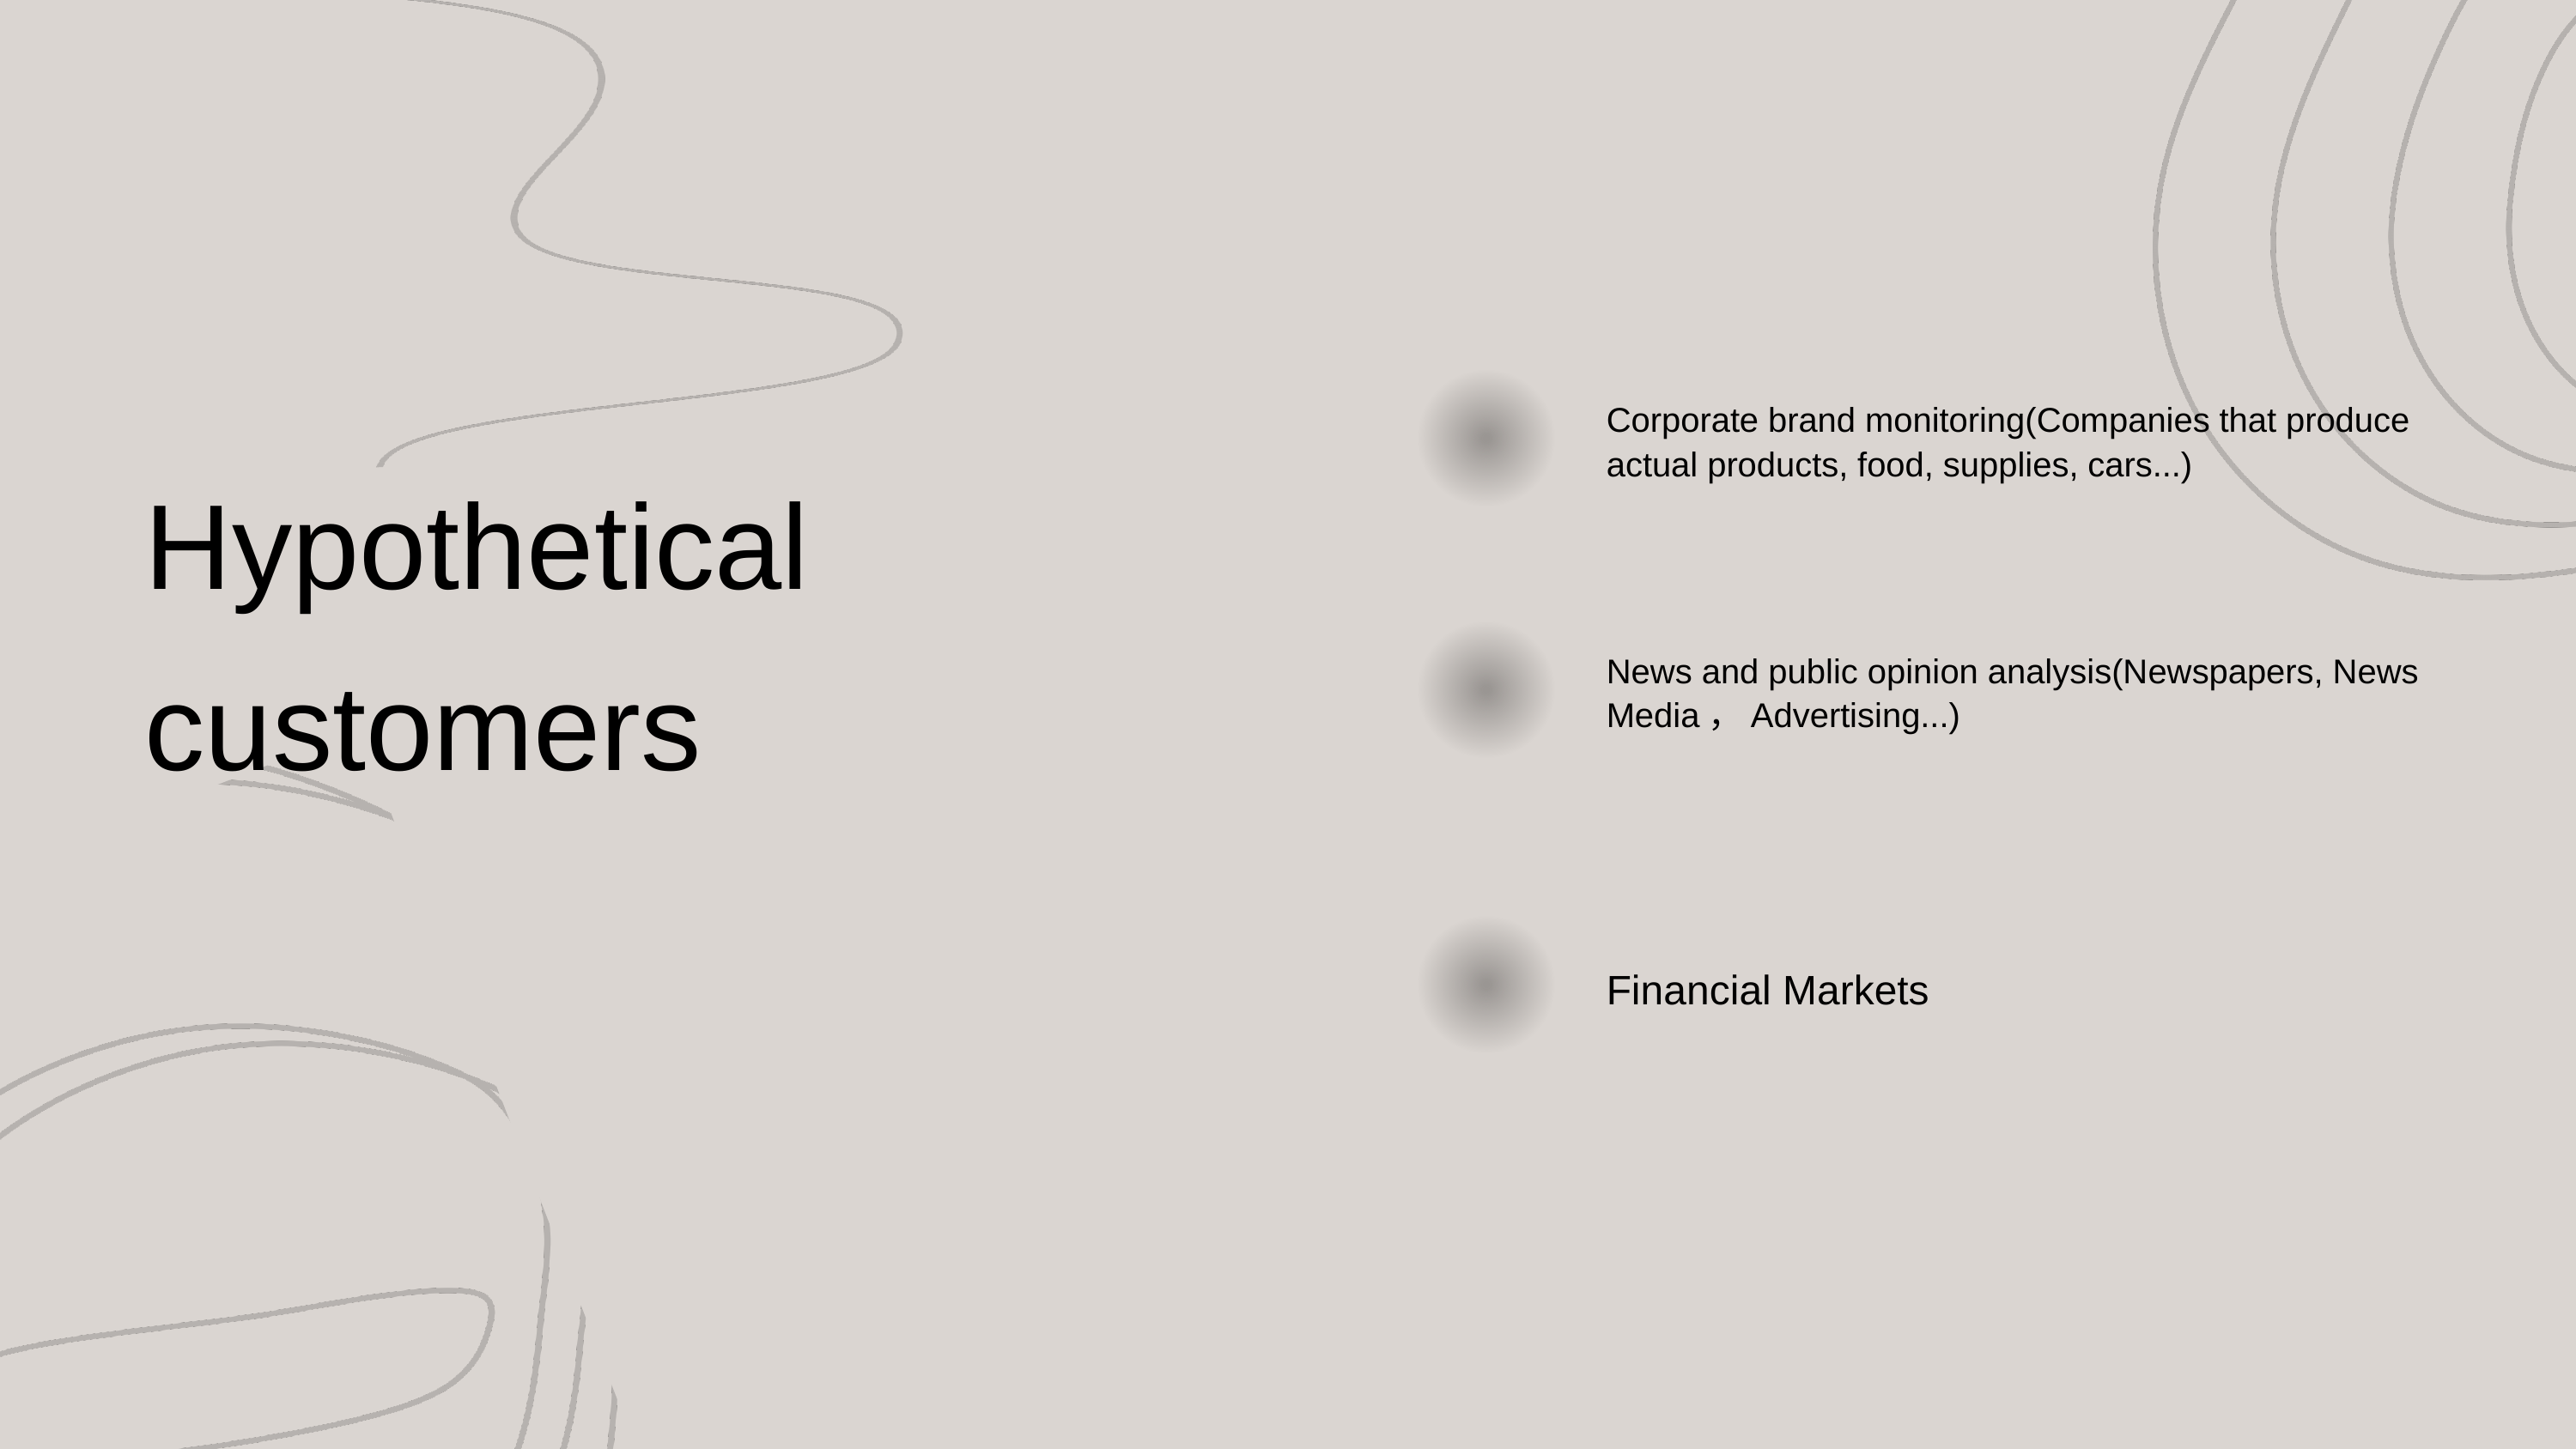

Corporate brand monitoring(Companies that produce actual products, food, supplies, cars...)​
Hypothetical customers​

News and public opinion analysis(Newspapers, News Media，Advertising...)​

Financial Markets​